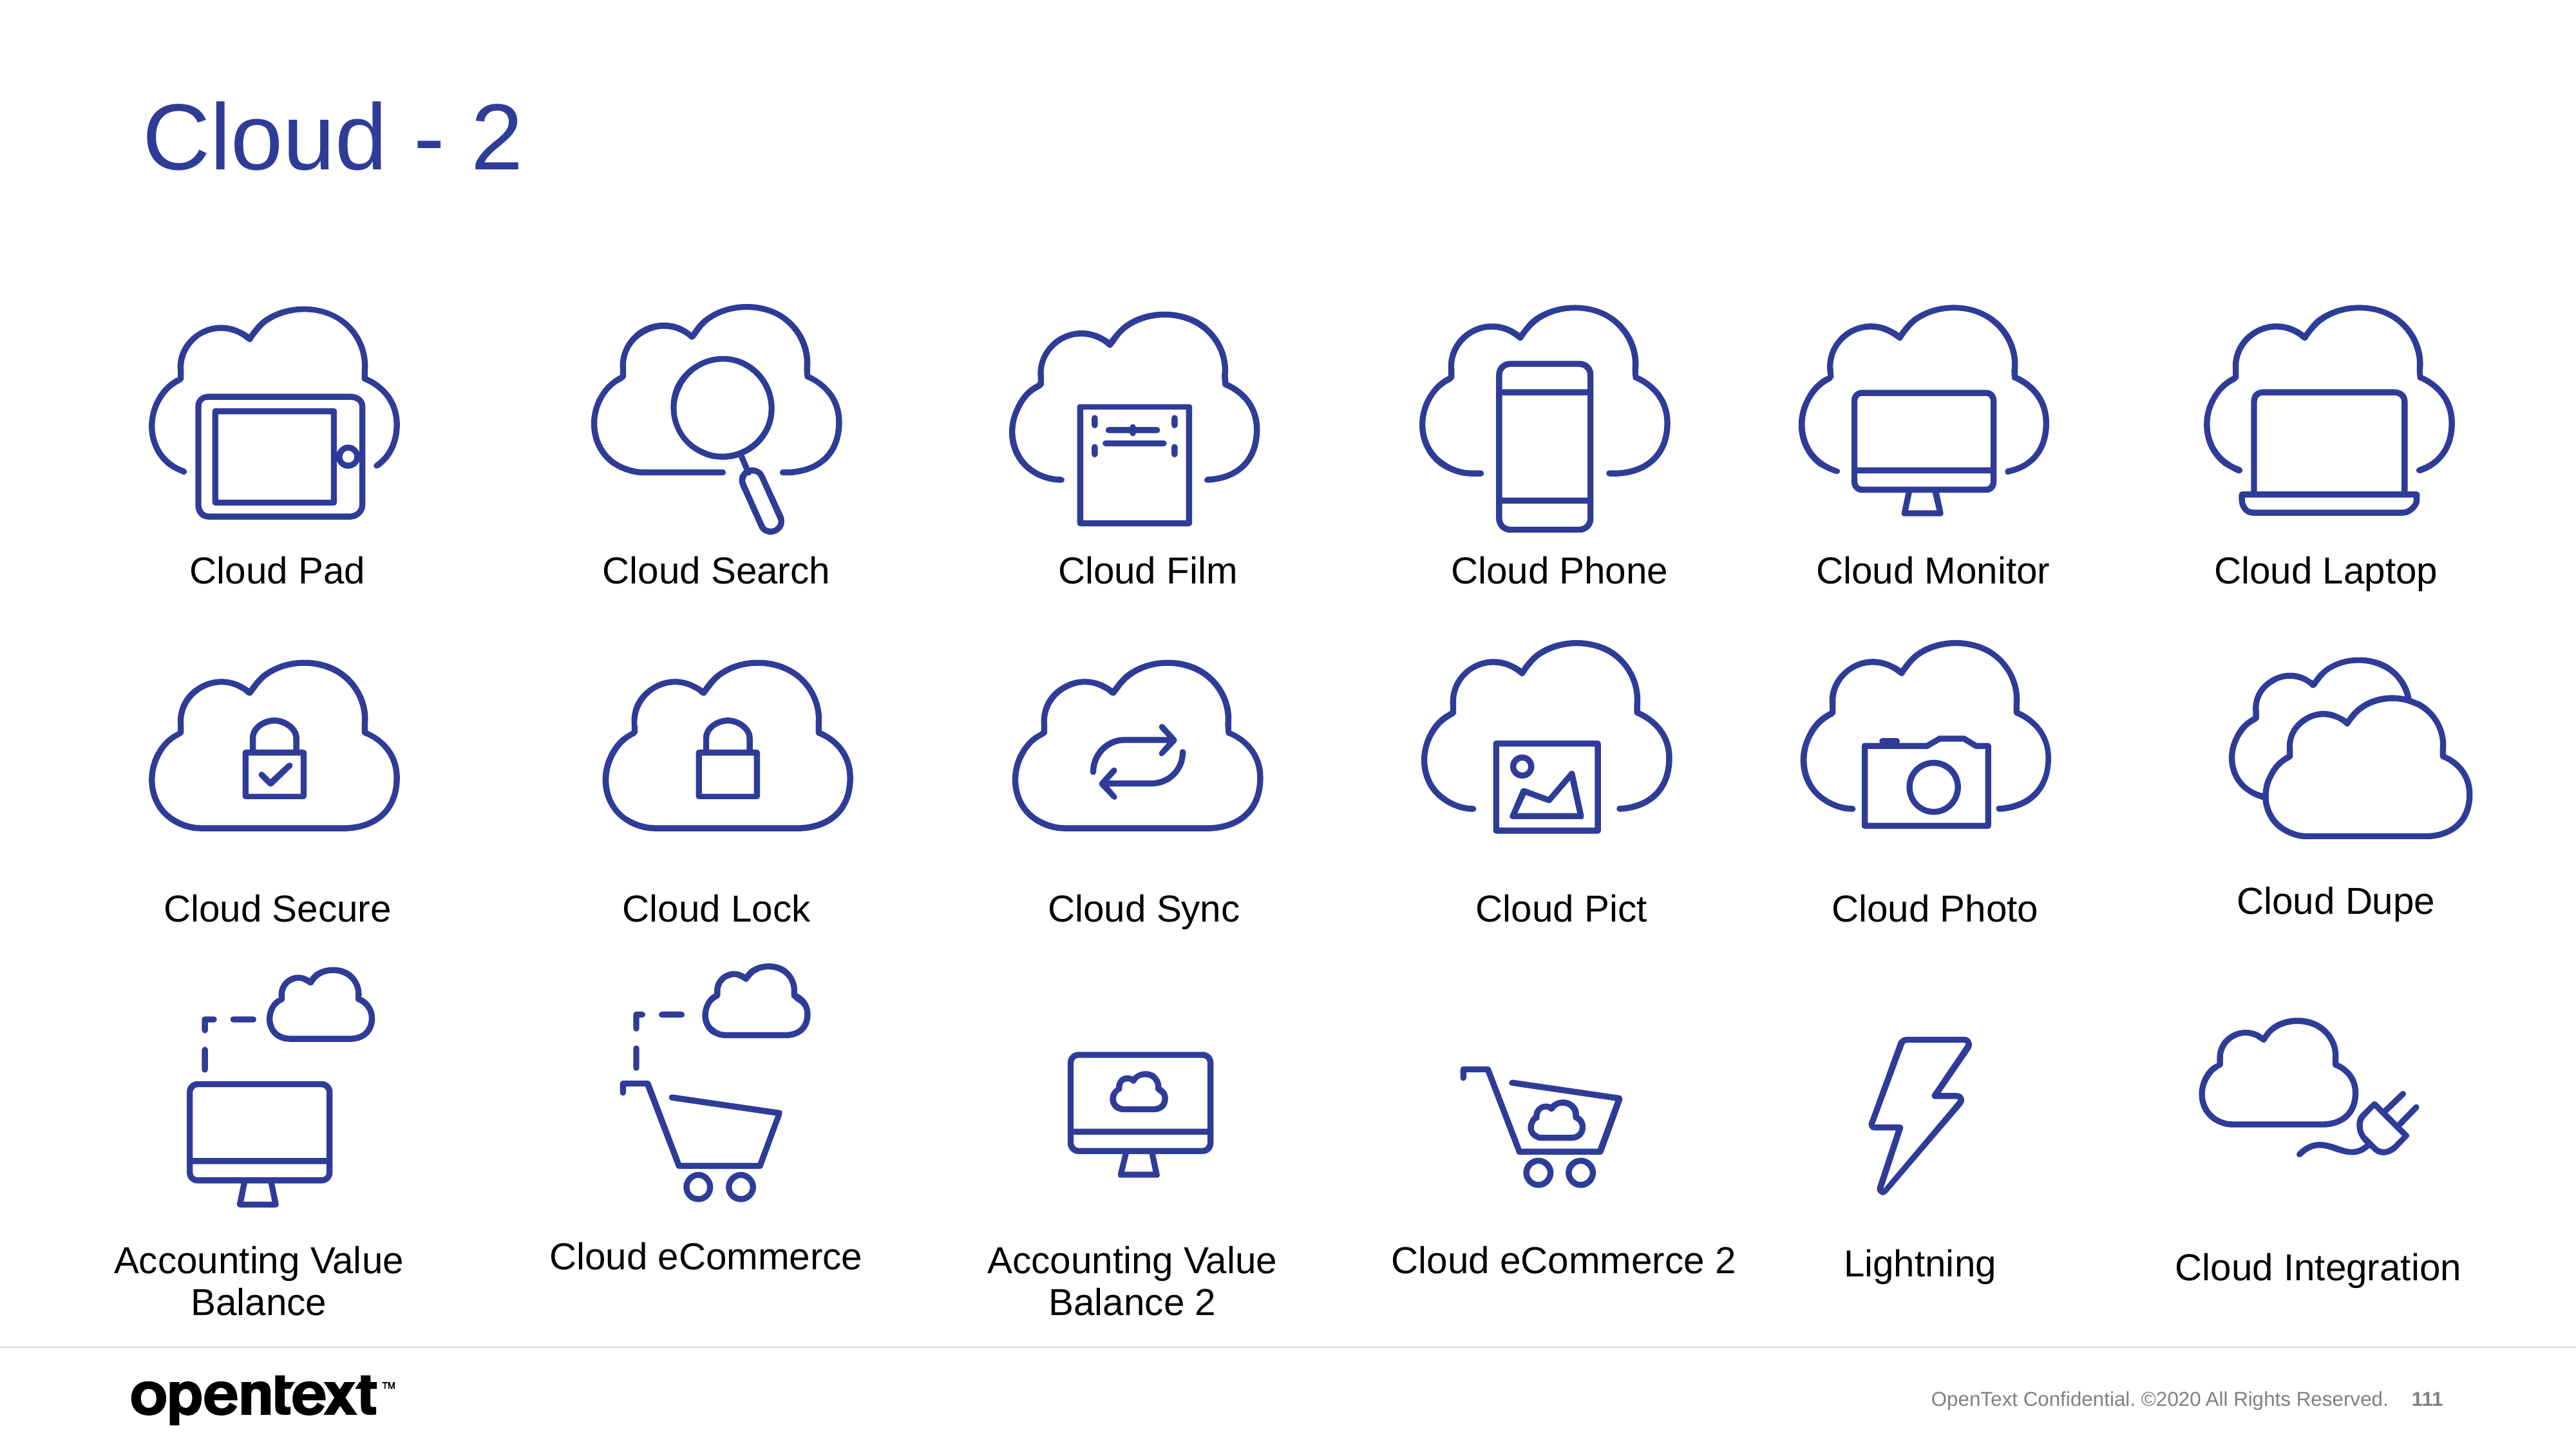

# Cloud - 2

Cloud Pad
Cloud Search
Cloud Film
Cloud Phone
Cloud Monitor
Cloud Laptop

Cloud Dupe
Cloud Secure
Cloud Lock
Cloud Sync
Cloud Pict
Cloud Photo

Cloud eCommerce
Accounting Value Balance
Accounting Value Balance 2
Cloud eCommerce 2
Lightning
Cloud Integration